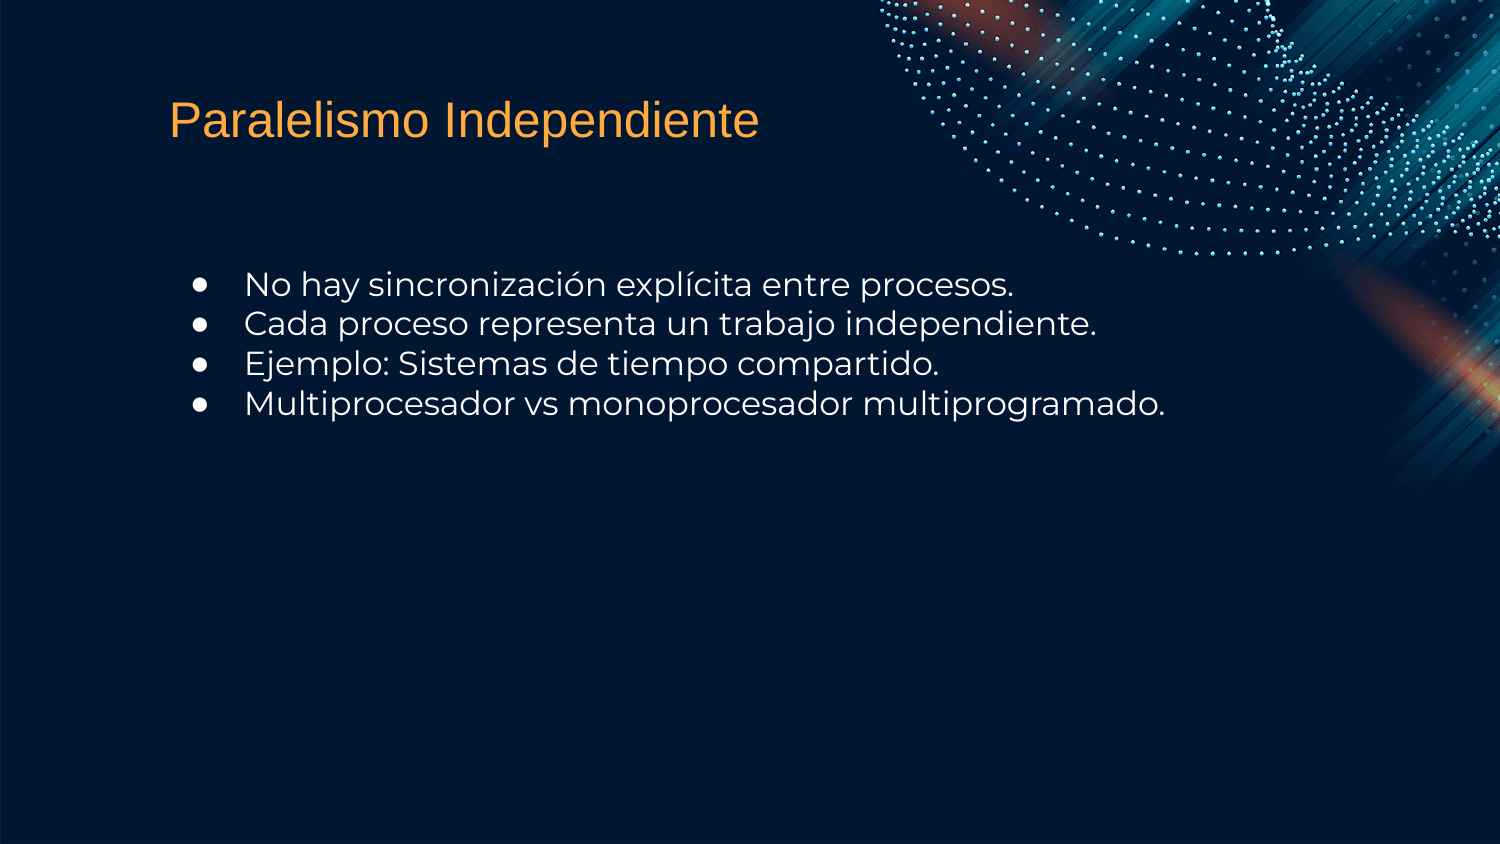

# Paralelismo Independiente
No hay sincronización explícita entre procesos.
Cada proceso representa un trabajo independiente.
Ejemplo: Sistemas de tiempo compartido.
Multiprocesador vs monoprocesador multiprogramado.